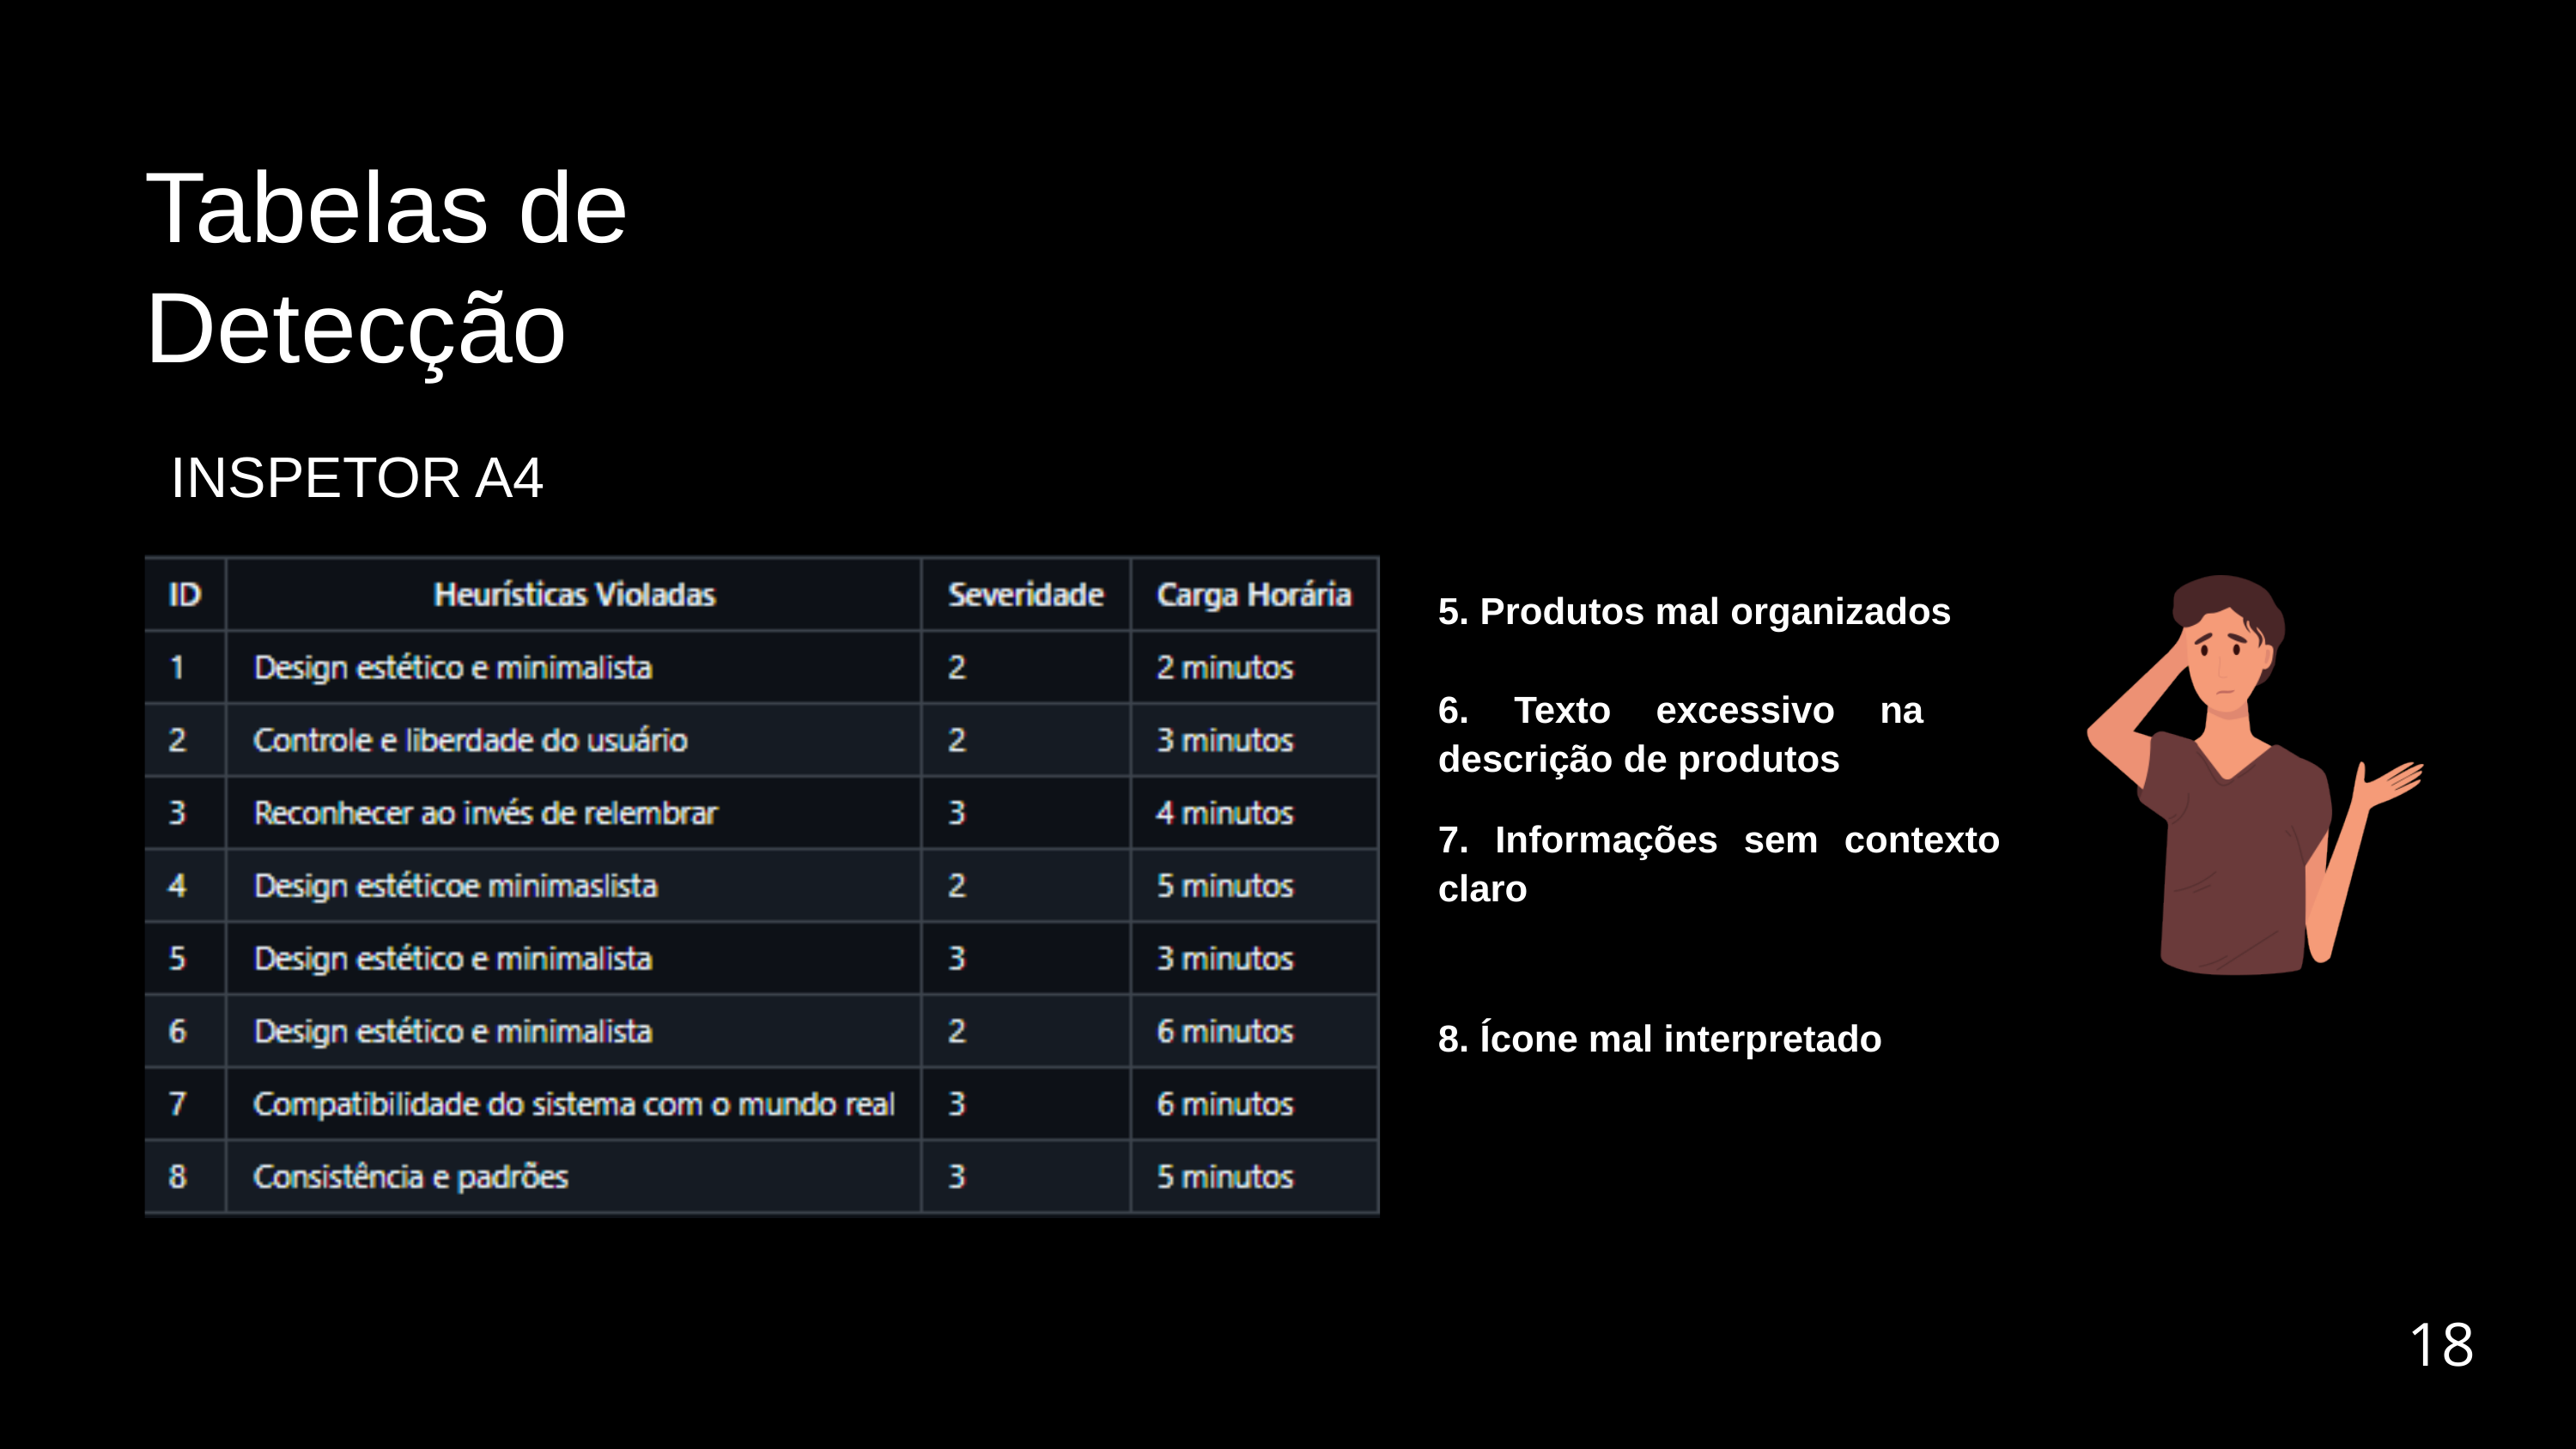

Tabelas de Detecção
INSPETOR A4

5. Produtos mal organizados
6. Texto excessivo na descrição de produtos
7. Informações sem contexto claro
8. Ícone mal interpretado
18